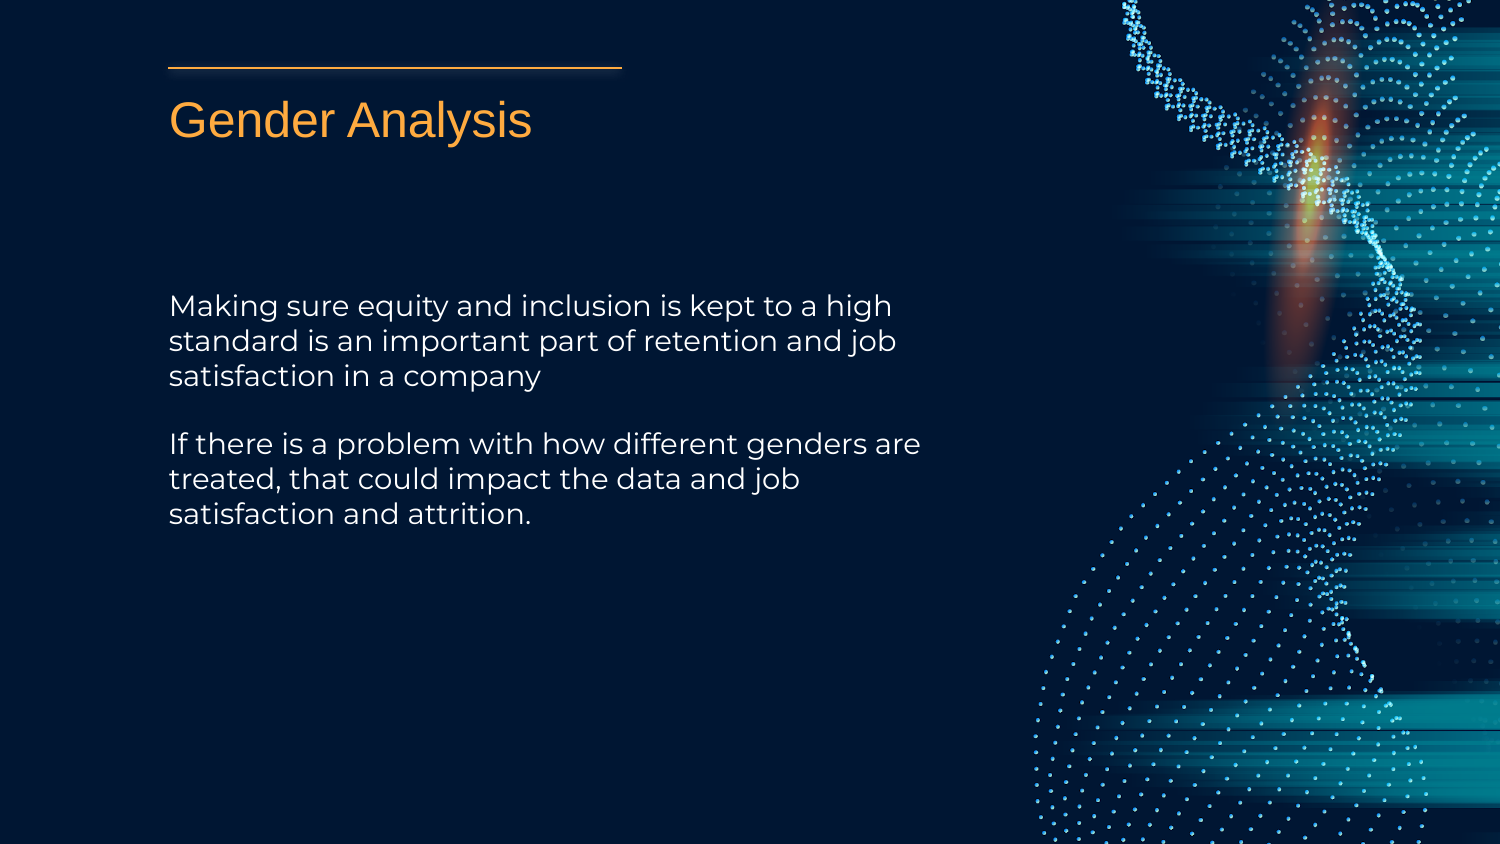

Gender Analysis
Making sure equity and inclusion is kept to a high standard is an important part of retention and job satisfaction in a company
If there is a problem with how different genders are treated, that could impact the data and job satisfaction and attrition.